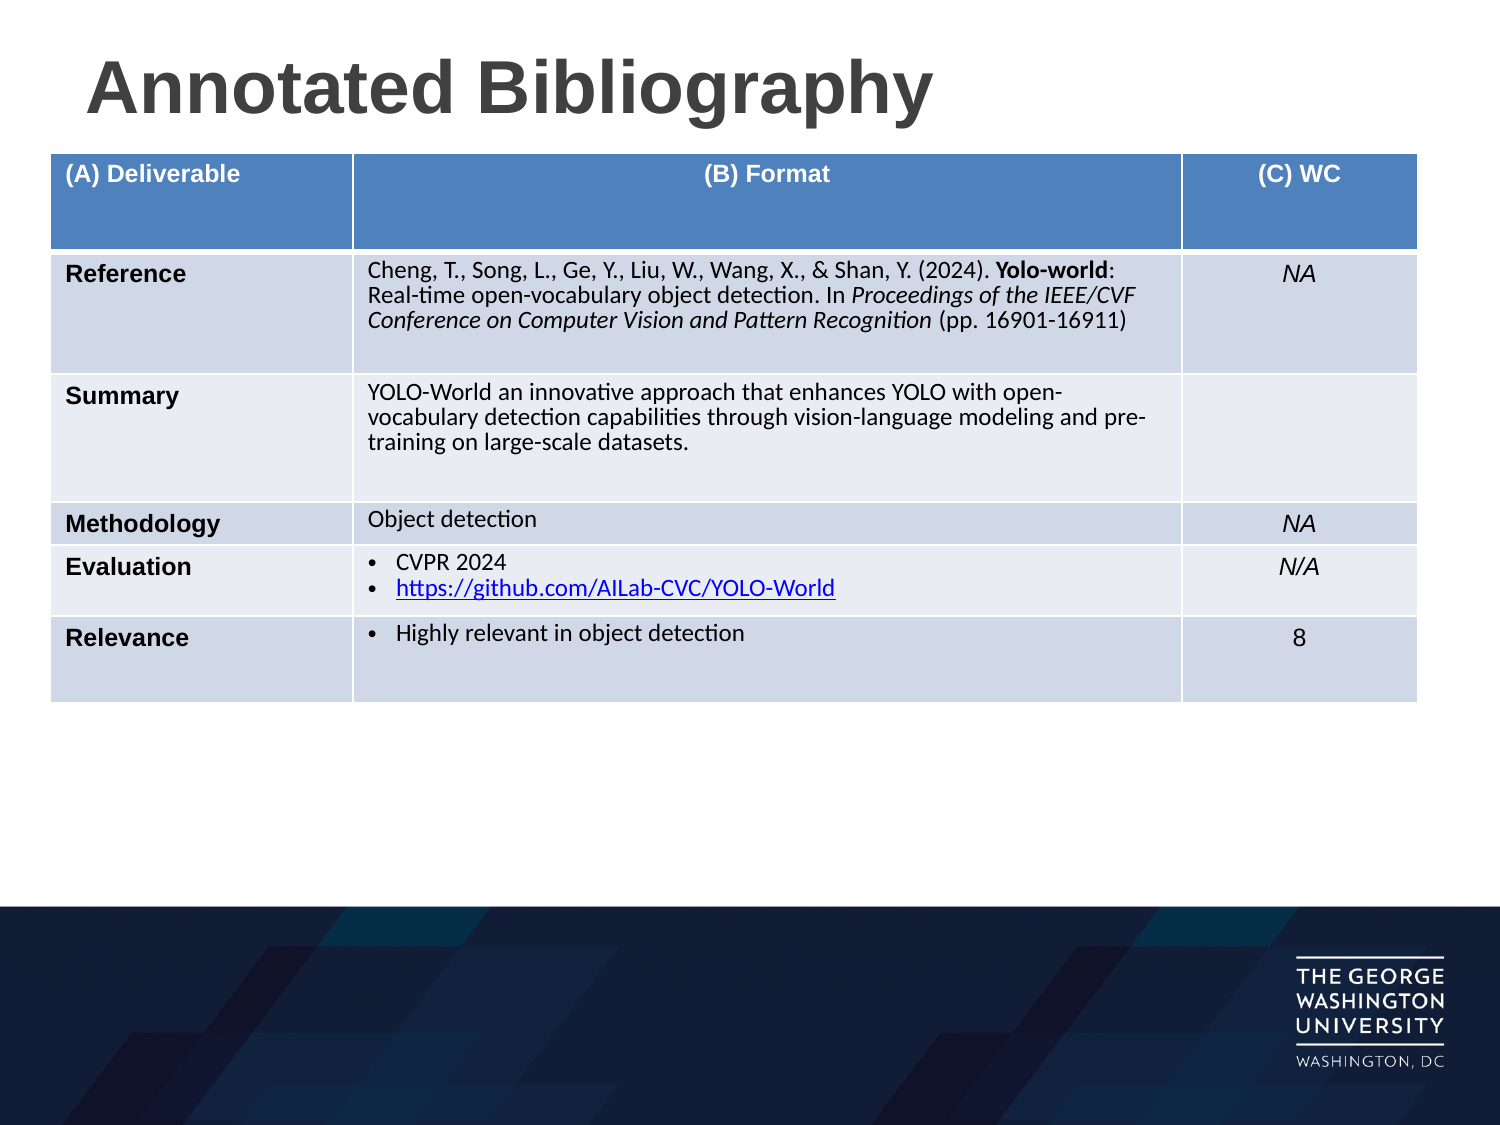

Annotated Bibliography
| (A) Deliverable | (B) Format | (C) WC |
| --- | --- | --- |
| Reference | Cheng, T., Song, L., Ge, Y., Liu, W., Wang, X., & Shan, Y. (2024). Yolo-world: Real-time open-vocabulary object detection. In Proceedings of the IEEE/CVF Conference on Computer Vision and Pattern Recognition (pp. 16901-16911) | NA |
| Summary | YOLO-World an innovative approach that enhances YOLO with open-vocabulary detection capabilities through vision-language modeling and pre-training on large-scale datasets. |  |
| Methodology | Object detection | NA |
| Evaluation | CVPR 2024 https://github.com/AILab-CVC/YOLO-World | N/A |
| Relevance | Highly relevant in object detection | 8 |